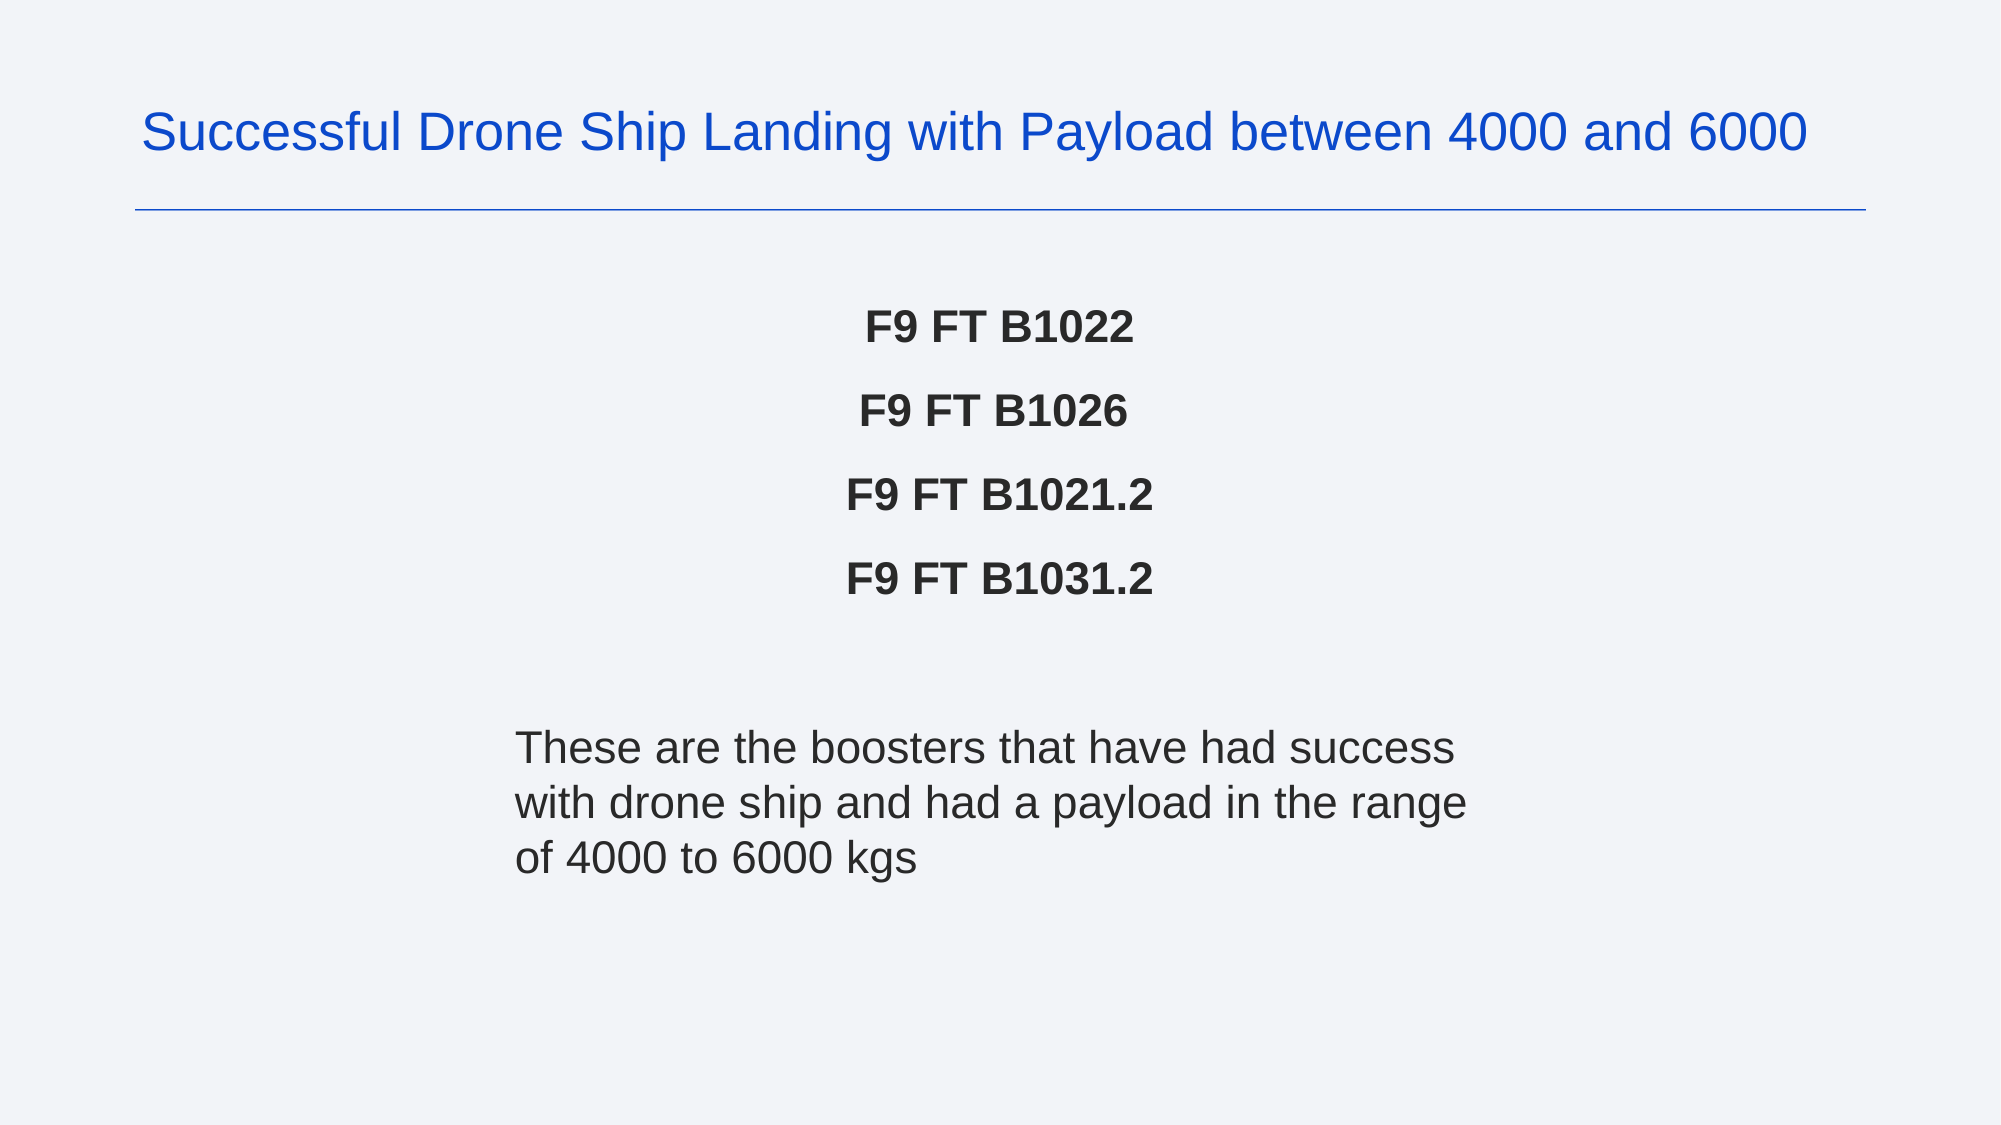

Successful Drone Ship Landing with Payload between 4000 and 6000
F9 FT B1022
F9 FT B1026
F9 FT B1021.2
F9 FT B1031.2

These are the boosters that have had success with drone ship and had a payload in the range of 4000 to 6000 kgs
29